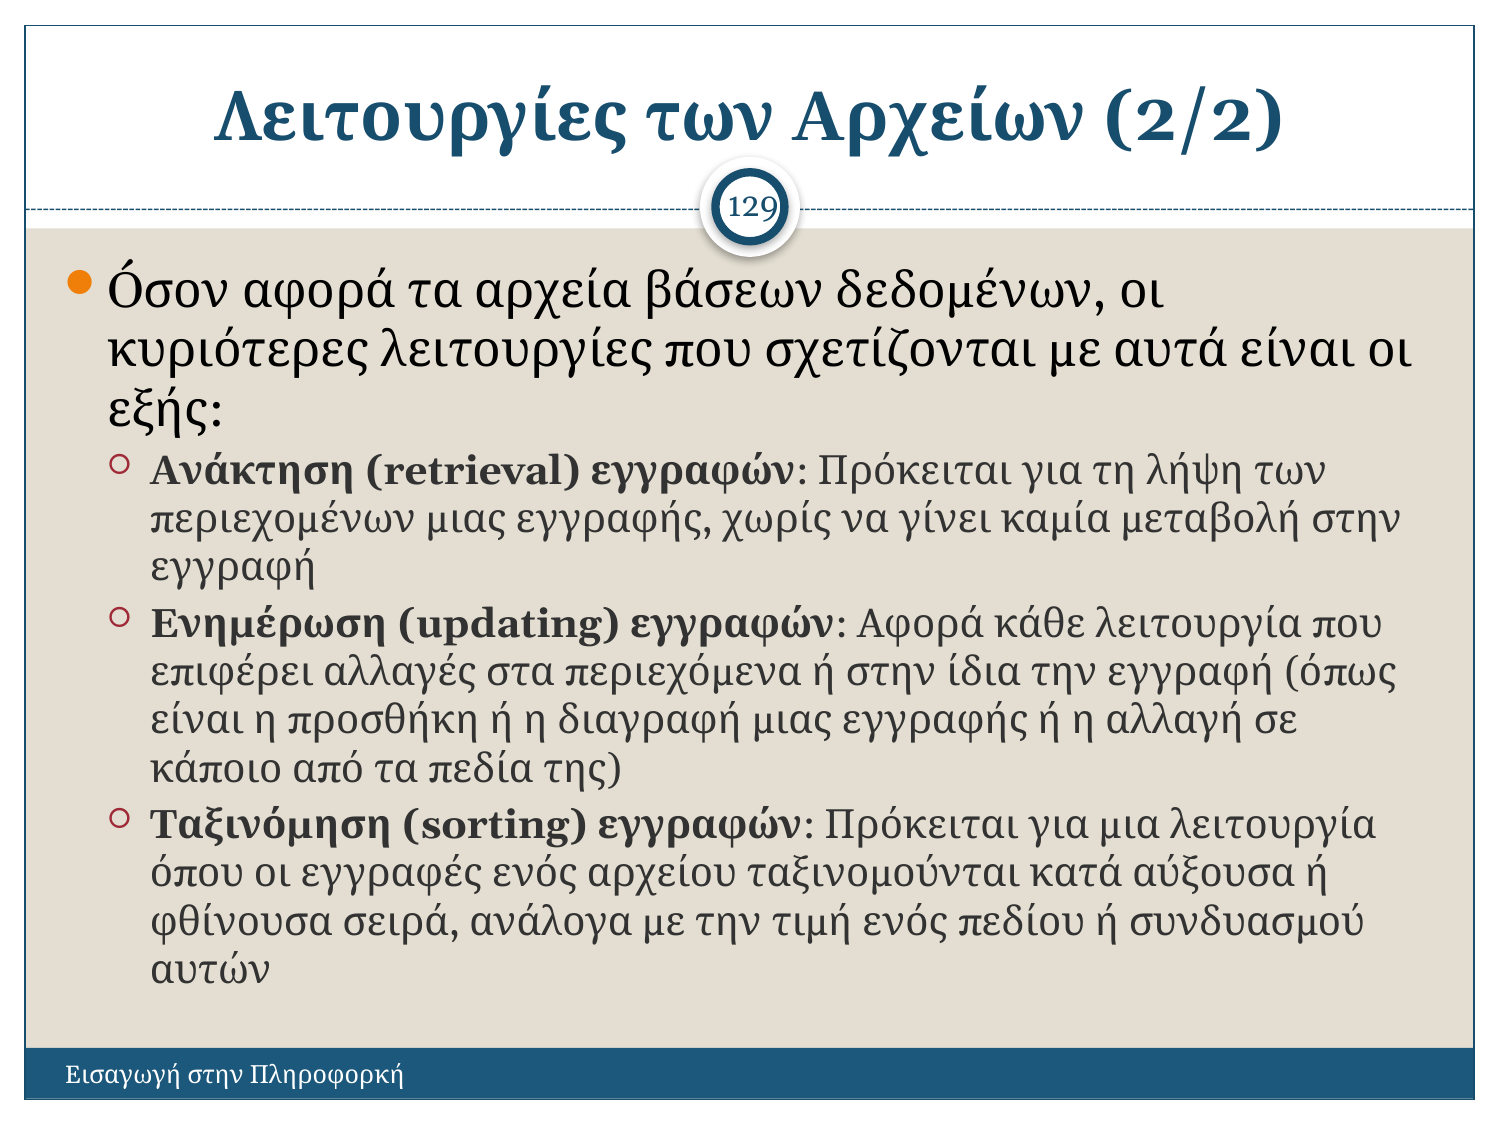

# Λειτουργίες των Αρχείων (2/2)
129
Όσον αφορά τα αρχεία βάσεων δεδομένων, οι κυριότερες λειτουργίες που σχετίζονται με αυτά είναι οι εξής:
Ανάκτηση (retrieval) εγγραφών: Πρόκειται για τη λήψη των περιεχομένων μιας εγγραφής, χωρίς να γίνει καμία μεταβολή στην εγγραφή
Ενημέρωση (updating) εγγραφών: Αφορά κάθε λειτουργία που επιφέρει αλλαγές στα περιεχόμενα ή στην ίδια την εγγραφή (όπως είναι η προσθήκη ή η διαγραφή μιας εγγραφής ή η αλλαγή σε κάποιο από τα πεδία της)
Ταξινόμηση (sorting) εγγραφών: Πρόκειται για μια λειτουργία όπου οι εγγραφές ενός αρχείου ταξινομούνται κατά αύξουσα ή φθίνουσα σειρά, ανάλογα με την τιμή ενός πεδίου ή συνδυασμού αυτών

Εισαγωγή στην Πληροφορκή